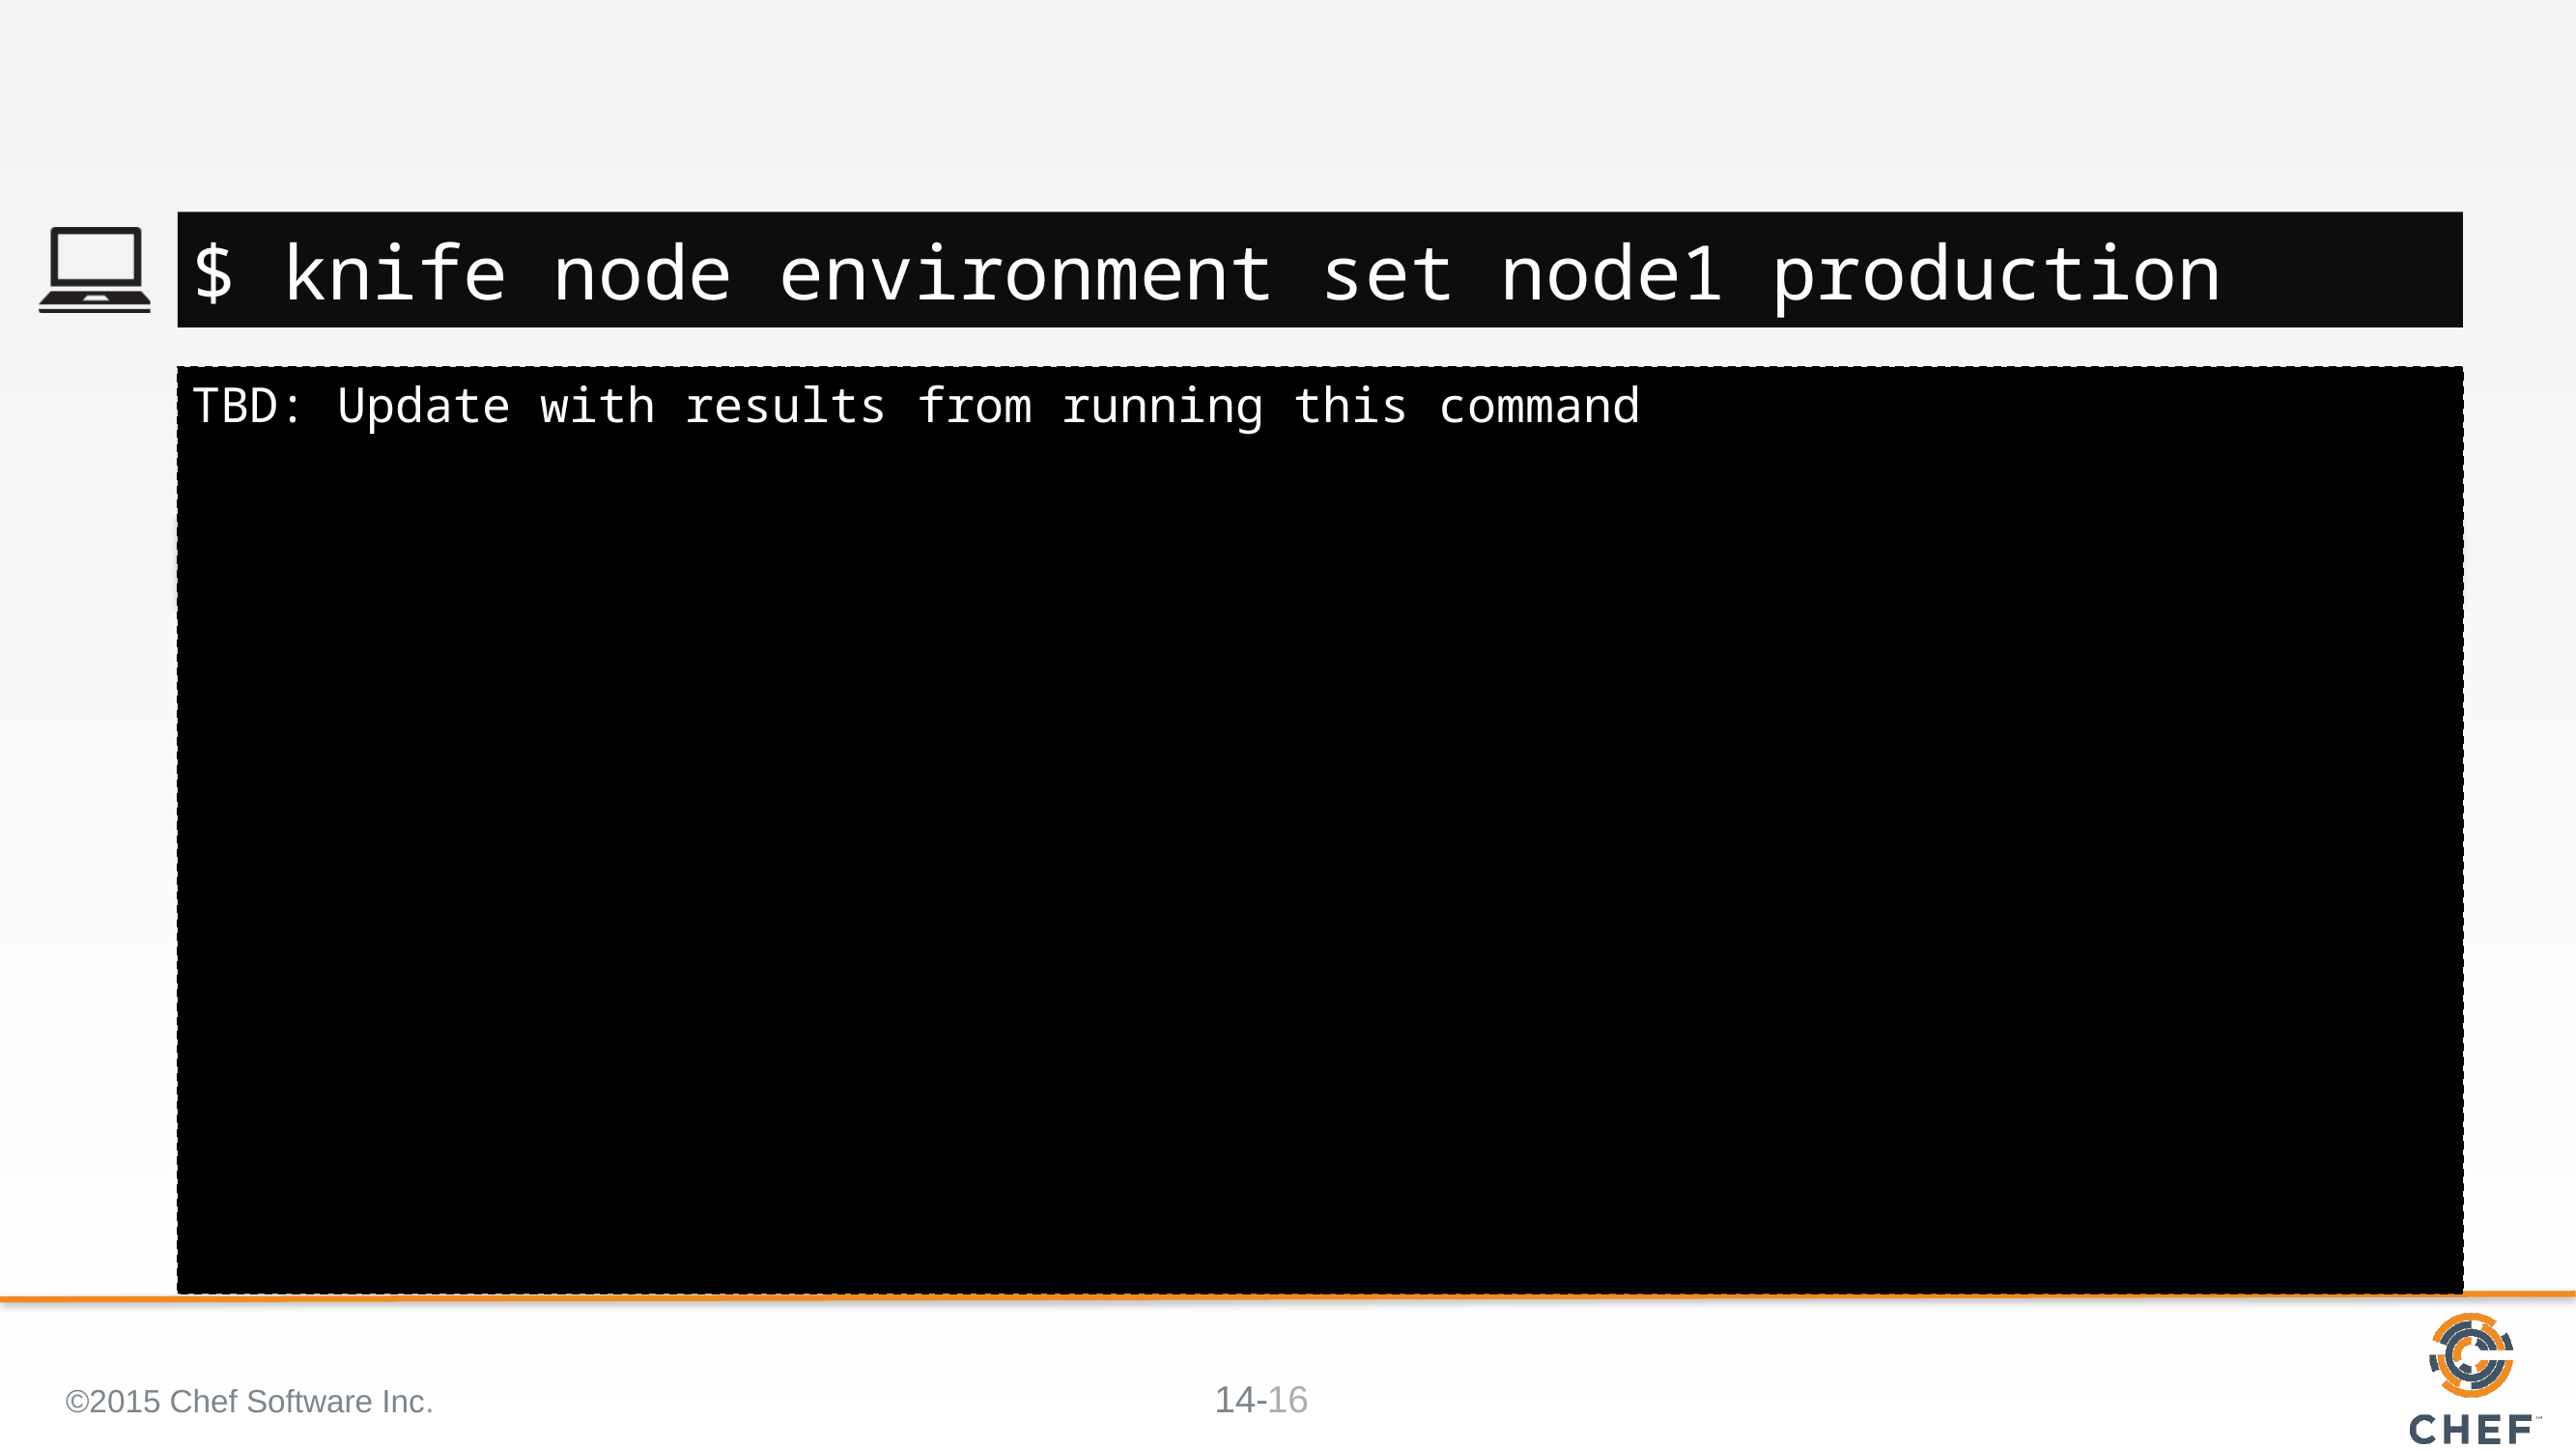

#
$ knife node environment set node1 production
TBD: Update with results from running this command
©2015 Chef Software Inc.
16